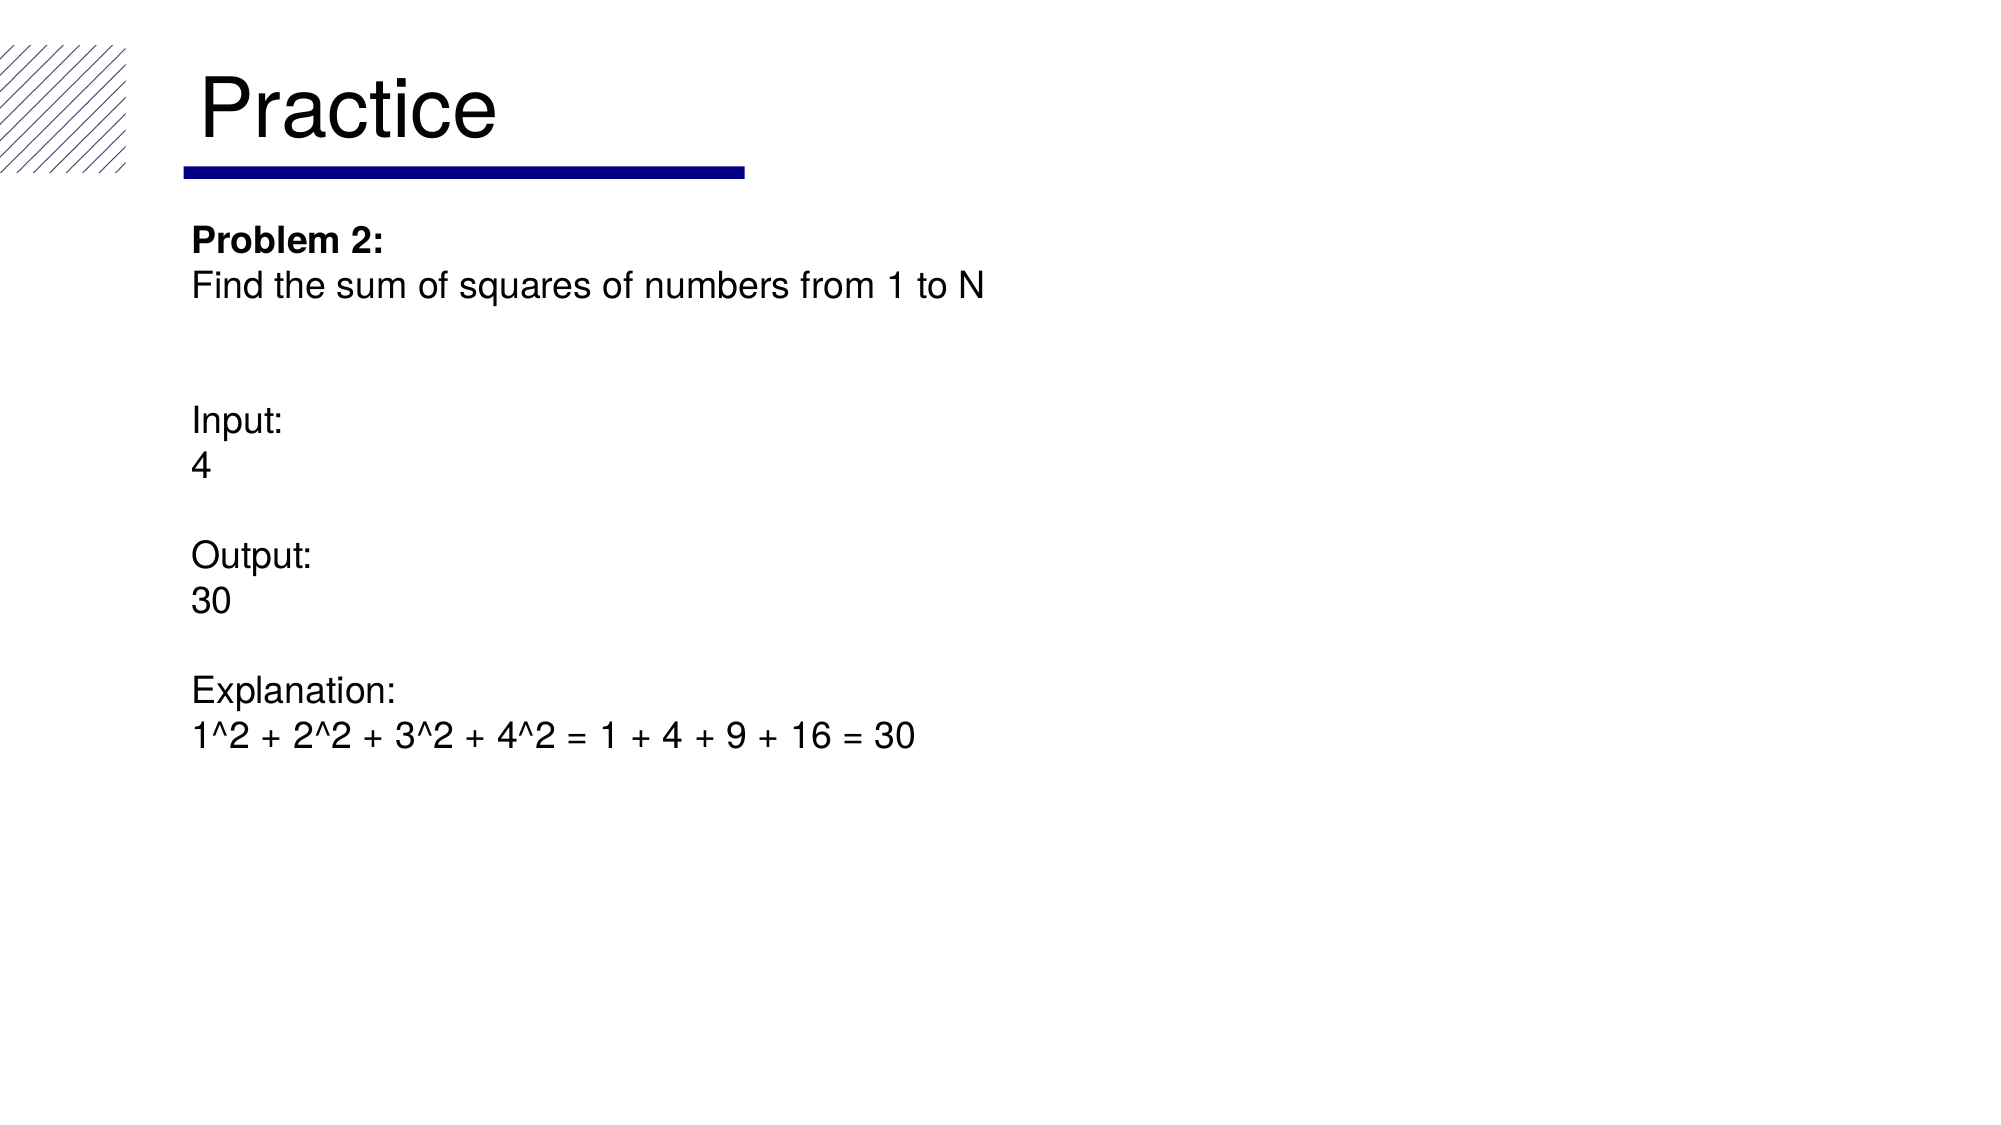

Practice
Problem 2:
Find the sum of squares of numbers from 1 to N

Input:
4

Output:
30

Explanation:
1^2 + 2^2 + 3^2 + 4^2 = 1 + 4 + 9 + 16 = 30